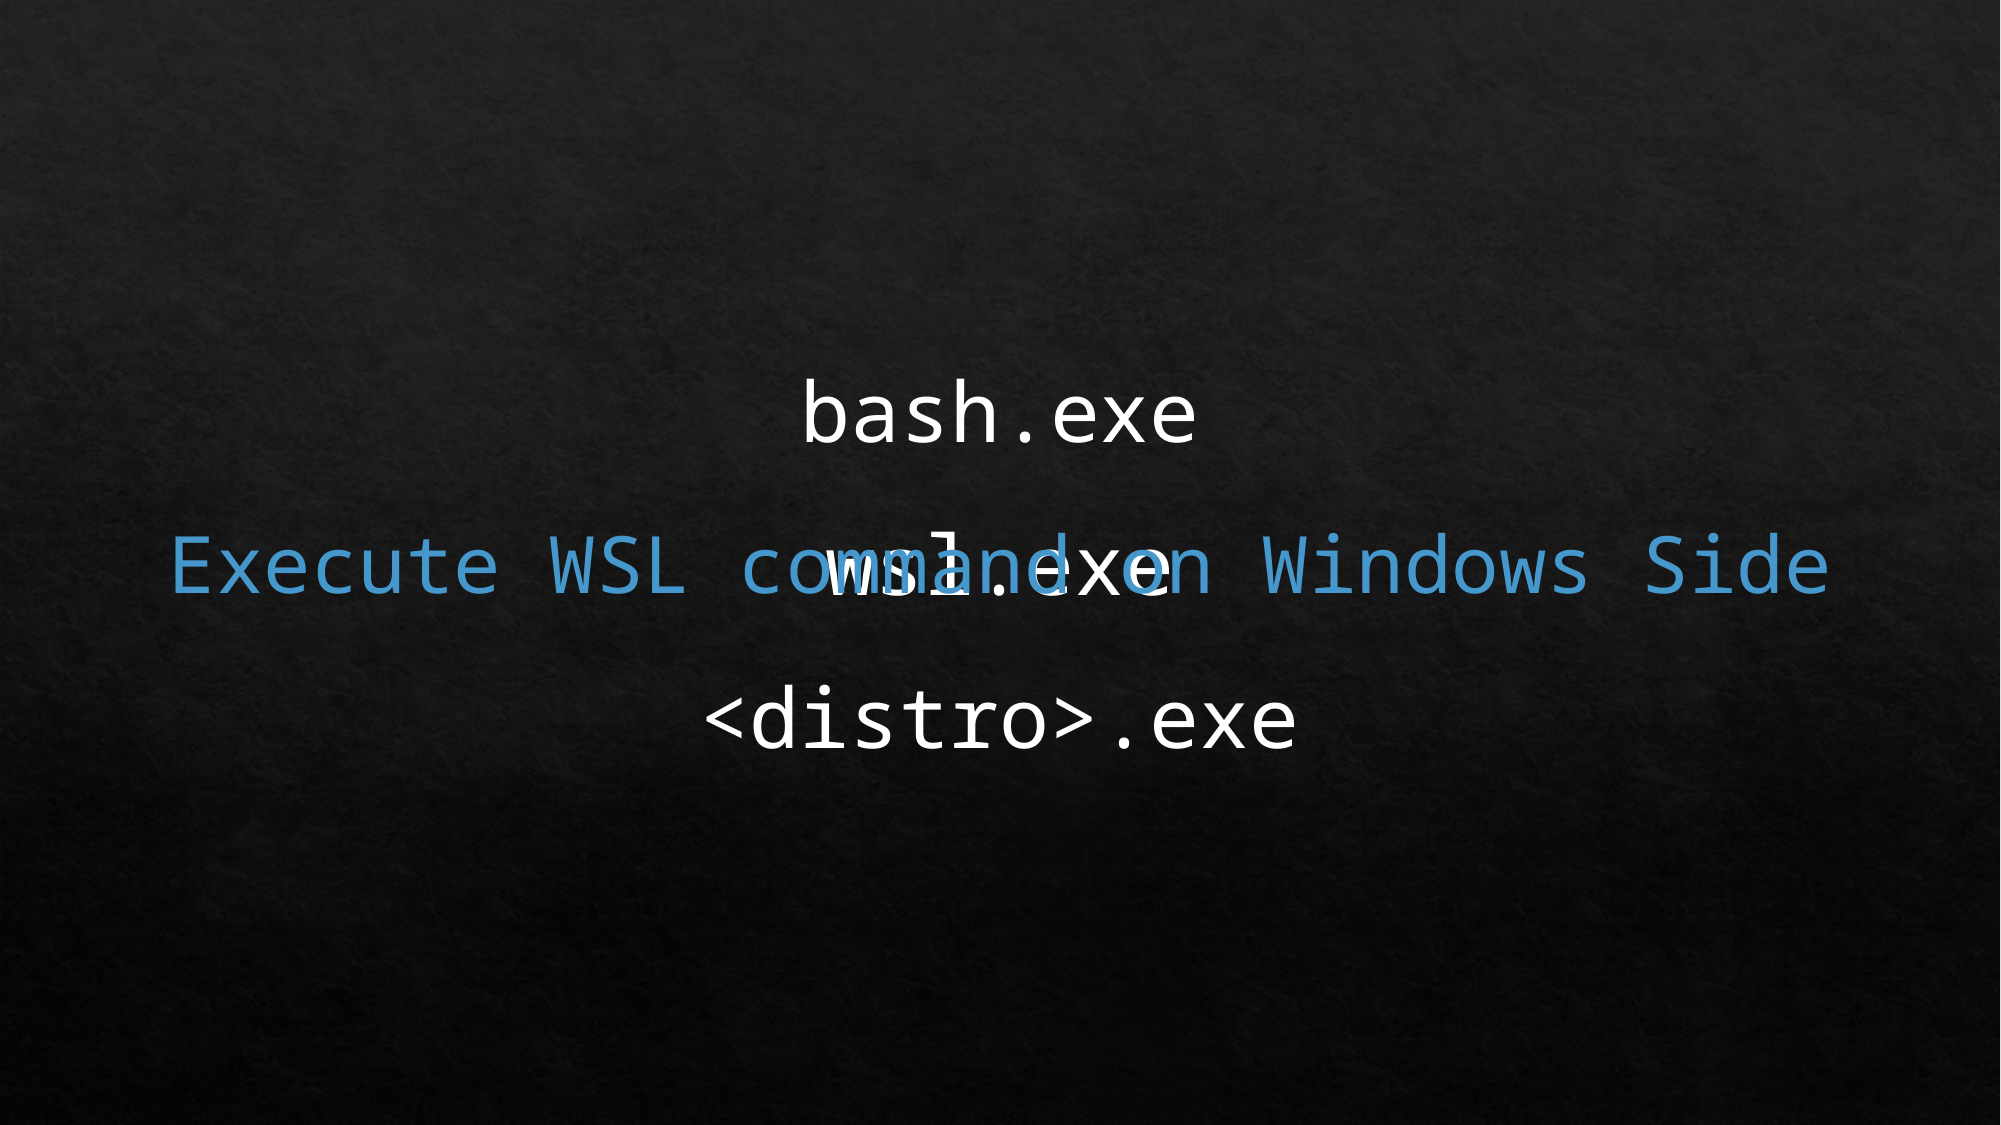

bash.exe
wsl.exe
Execute WSL command on Windows Side
<distro>.exe